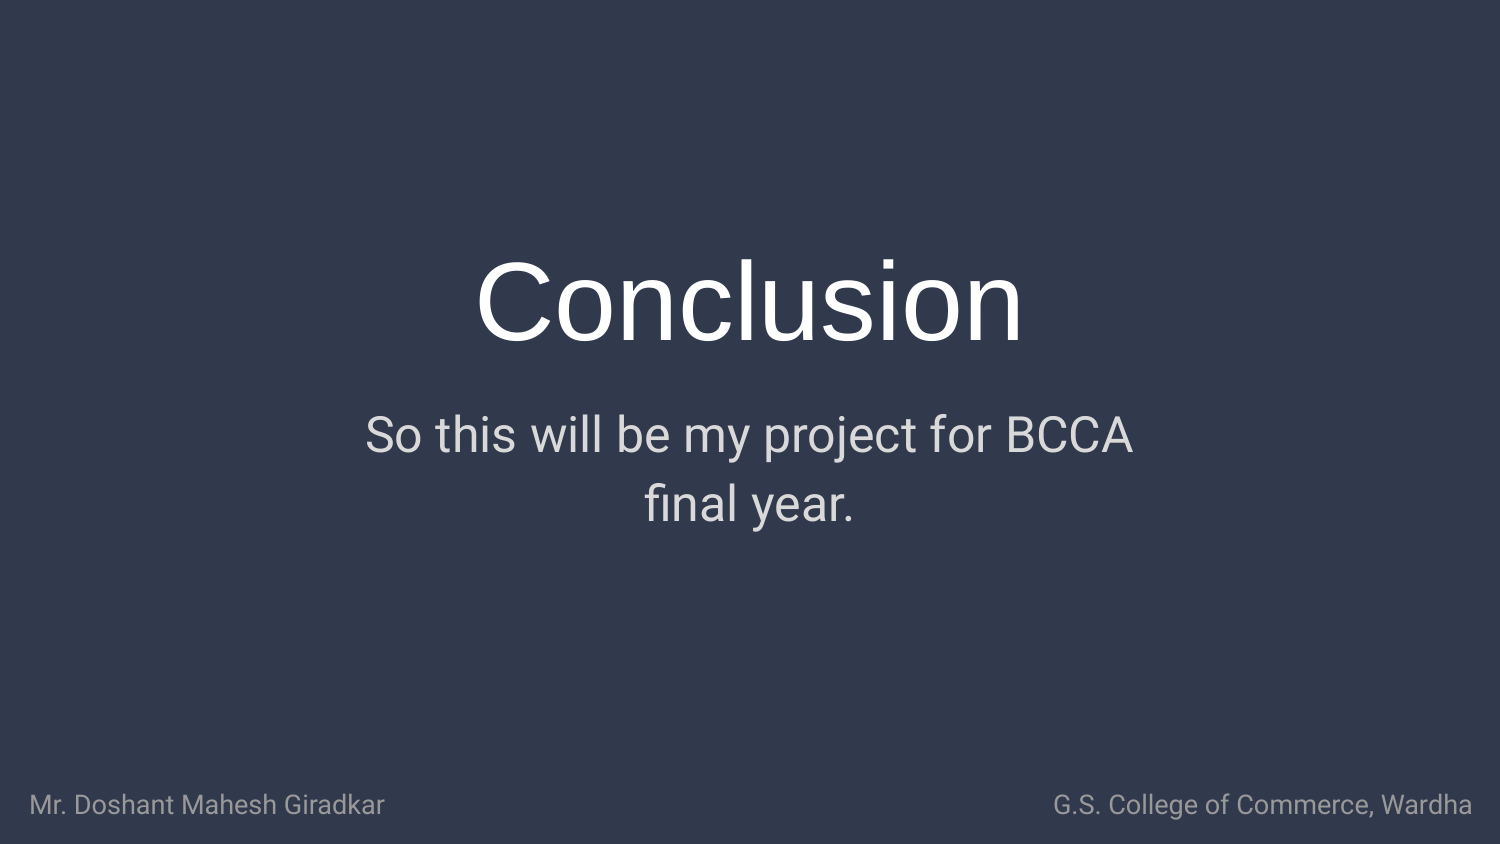

# Conclusion
So this will be my project for BCCA final year.
Mr. Doshant Mahesh Giradkar
G.S. College of Commerce, Wardha